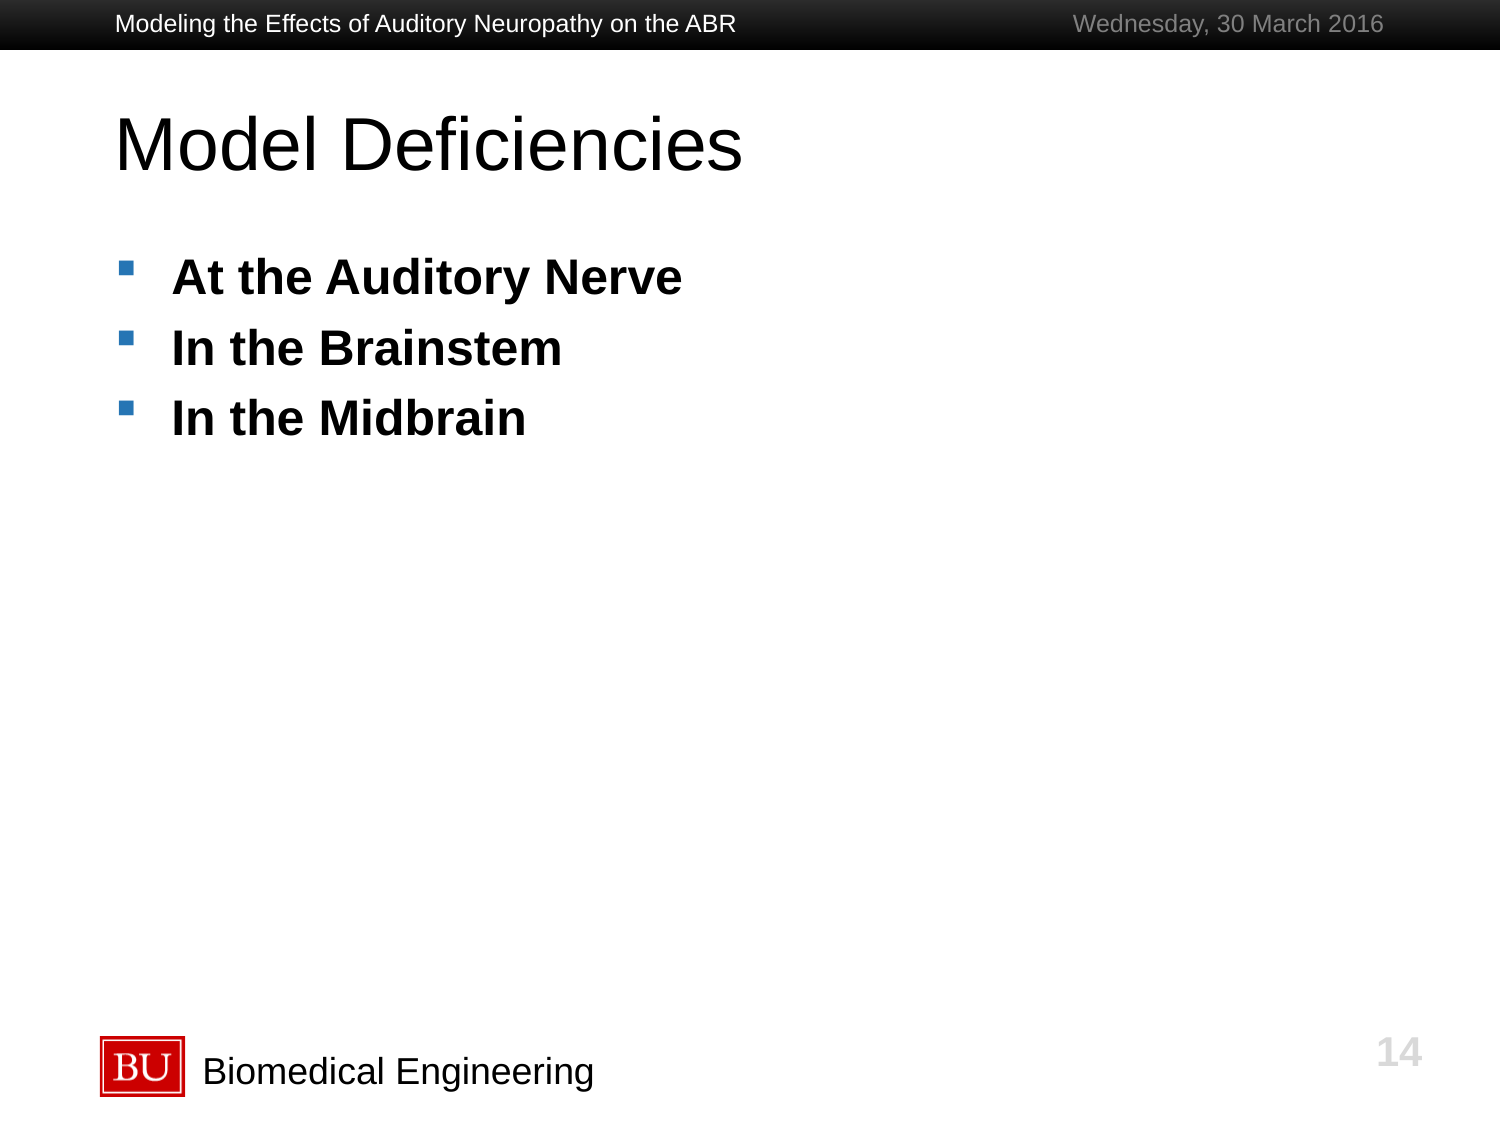

Modeling the Effects of Auditory Neuropathy on the ABR
Wednesday, 30 March 2016
# Model Deficiencies
At the Auditory Nerve
In the Brainstem
In the Midbrain
14